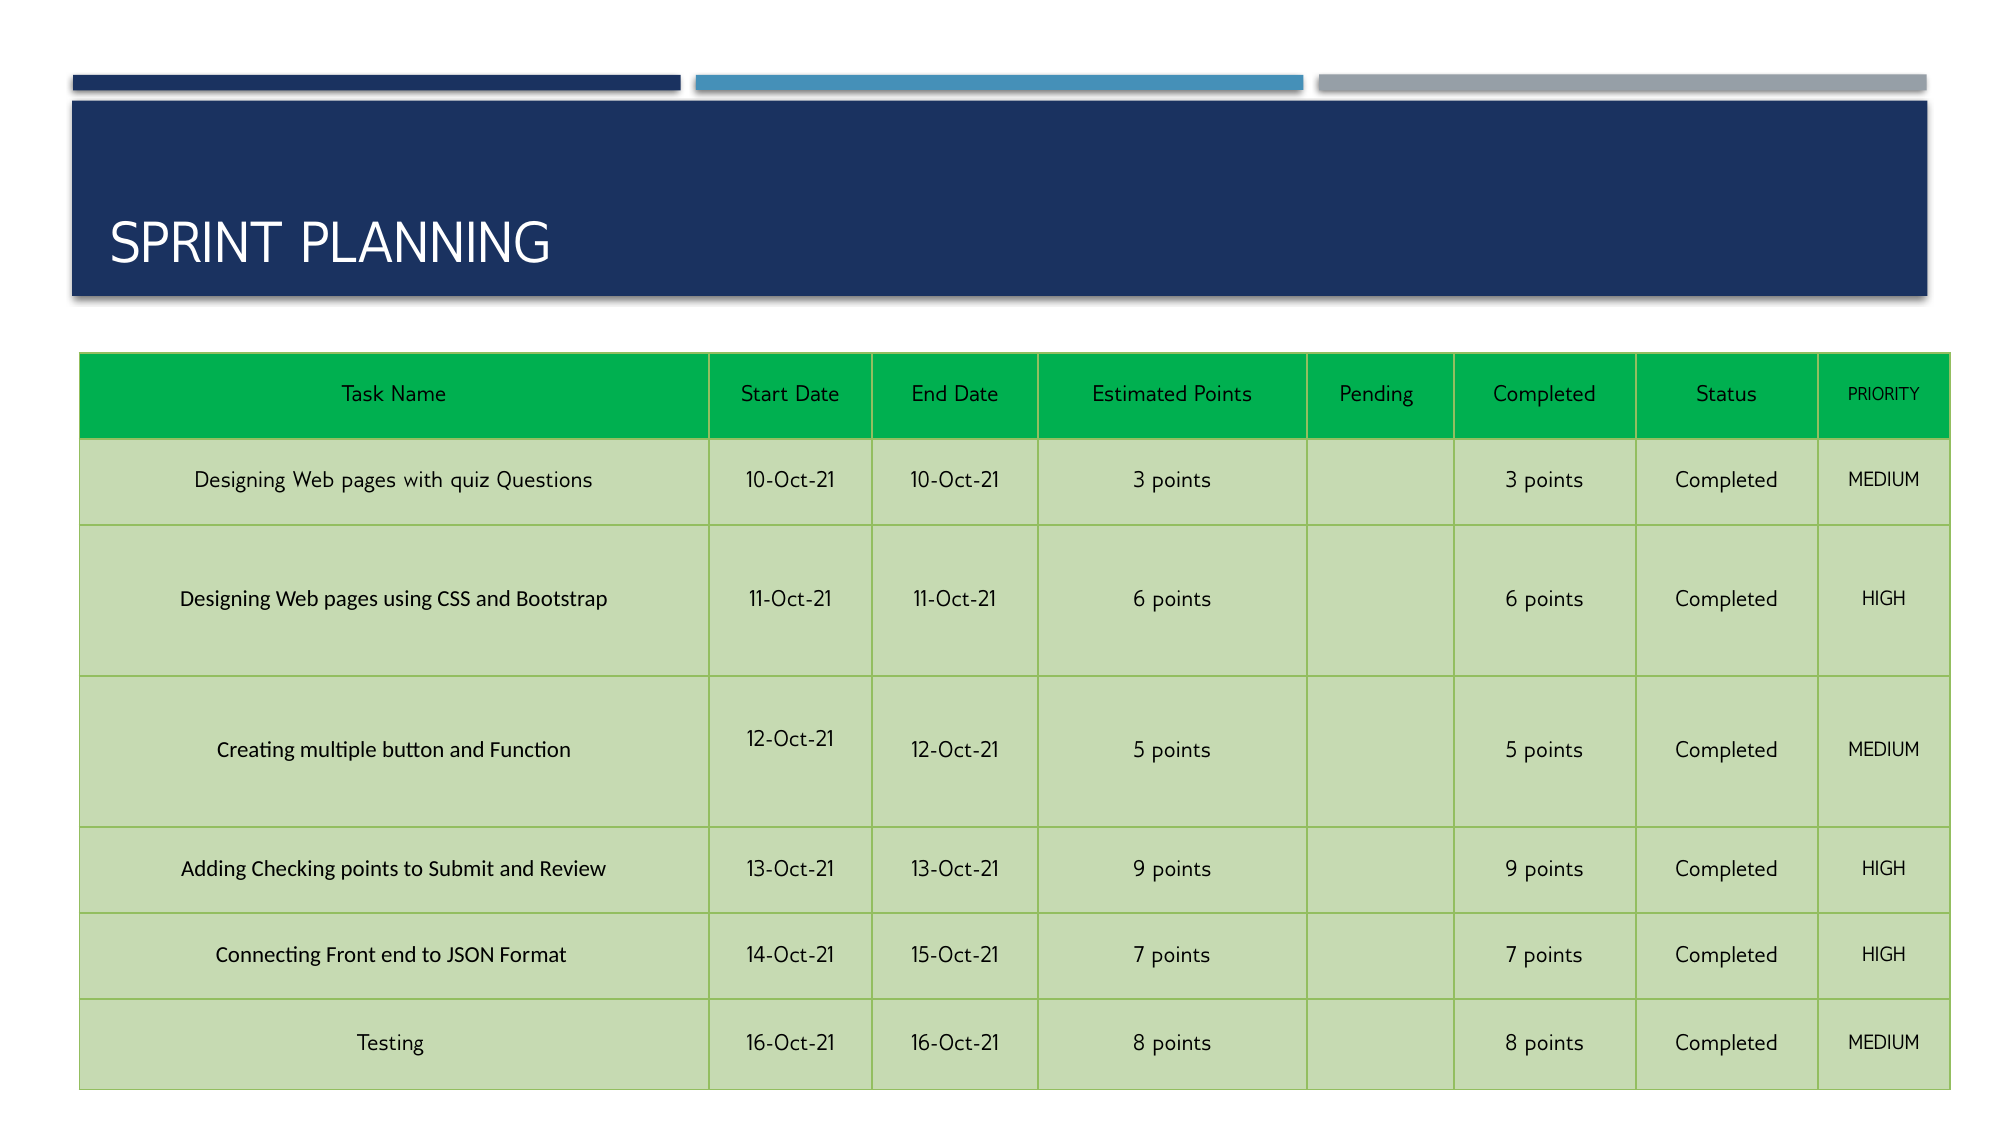

# Sprint Planning
| Task Name | Start Date | End Date | Estimated Points | Pending | Completed | Status | PRIORITY |
| --- | --- | --- | --- | --- | --- | --- | --- |
| Designing Web pages with quiz Questions | 10-Oct-21 | 10-Oct-21 | 3 points |  | 3 points | Completed | MEDIUM |
| Designing Web pages using CSS and Bootstrap | 11-Oct-21 | 11-Oct-21 | 6 points |  | 6 points | Completed | HIGH |
| Creating multiple button and Function | 12-Oct-21 | 12-Oct-21 | 5 points |  | 5 points | Completed | MEDIUM |
| Adding Checking points to Submit and Review | 13-Oct-21 | 13-Oct-21 | 9 points |  | 9 points | Completed | HIGH |
| Connecting Front end to JSON Format | 14-Oct-21 | 15-Oct-21 | 7 points |  | 7 points | Completed | HIGH |
| Testing | 16-Oct-21 | 16-Oct-21 | 8 points |  | 8 points | Completed | MEDIUM |